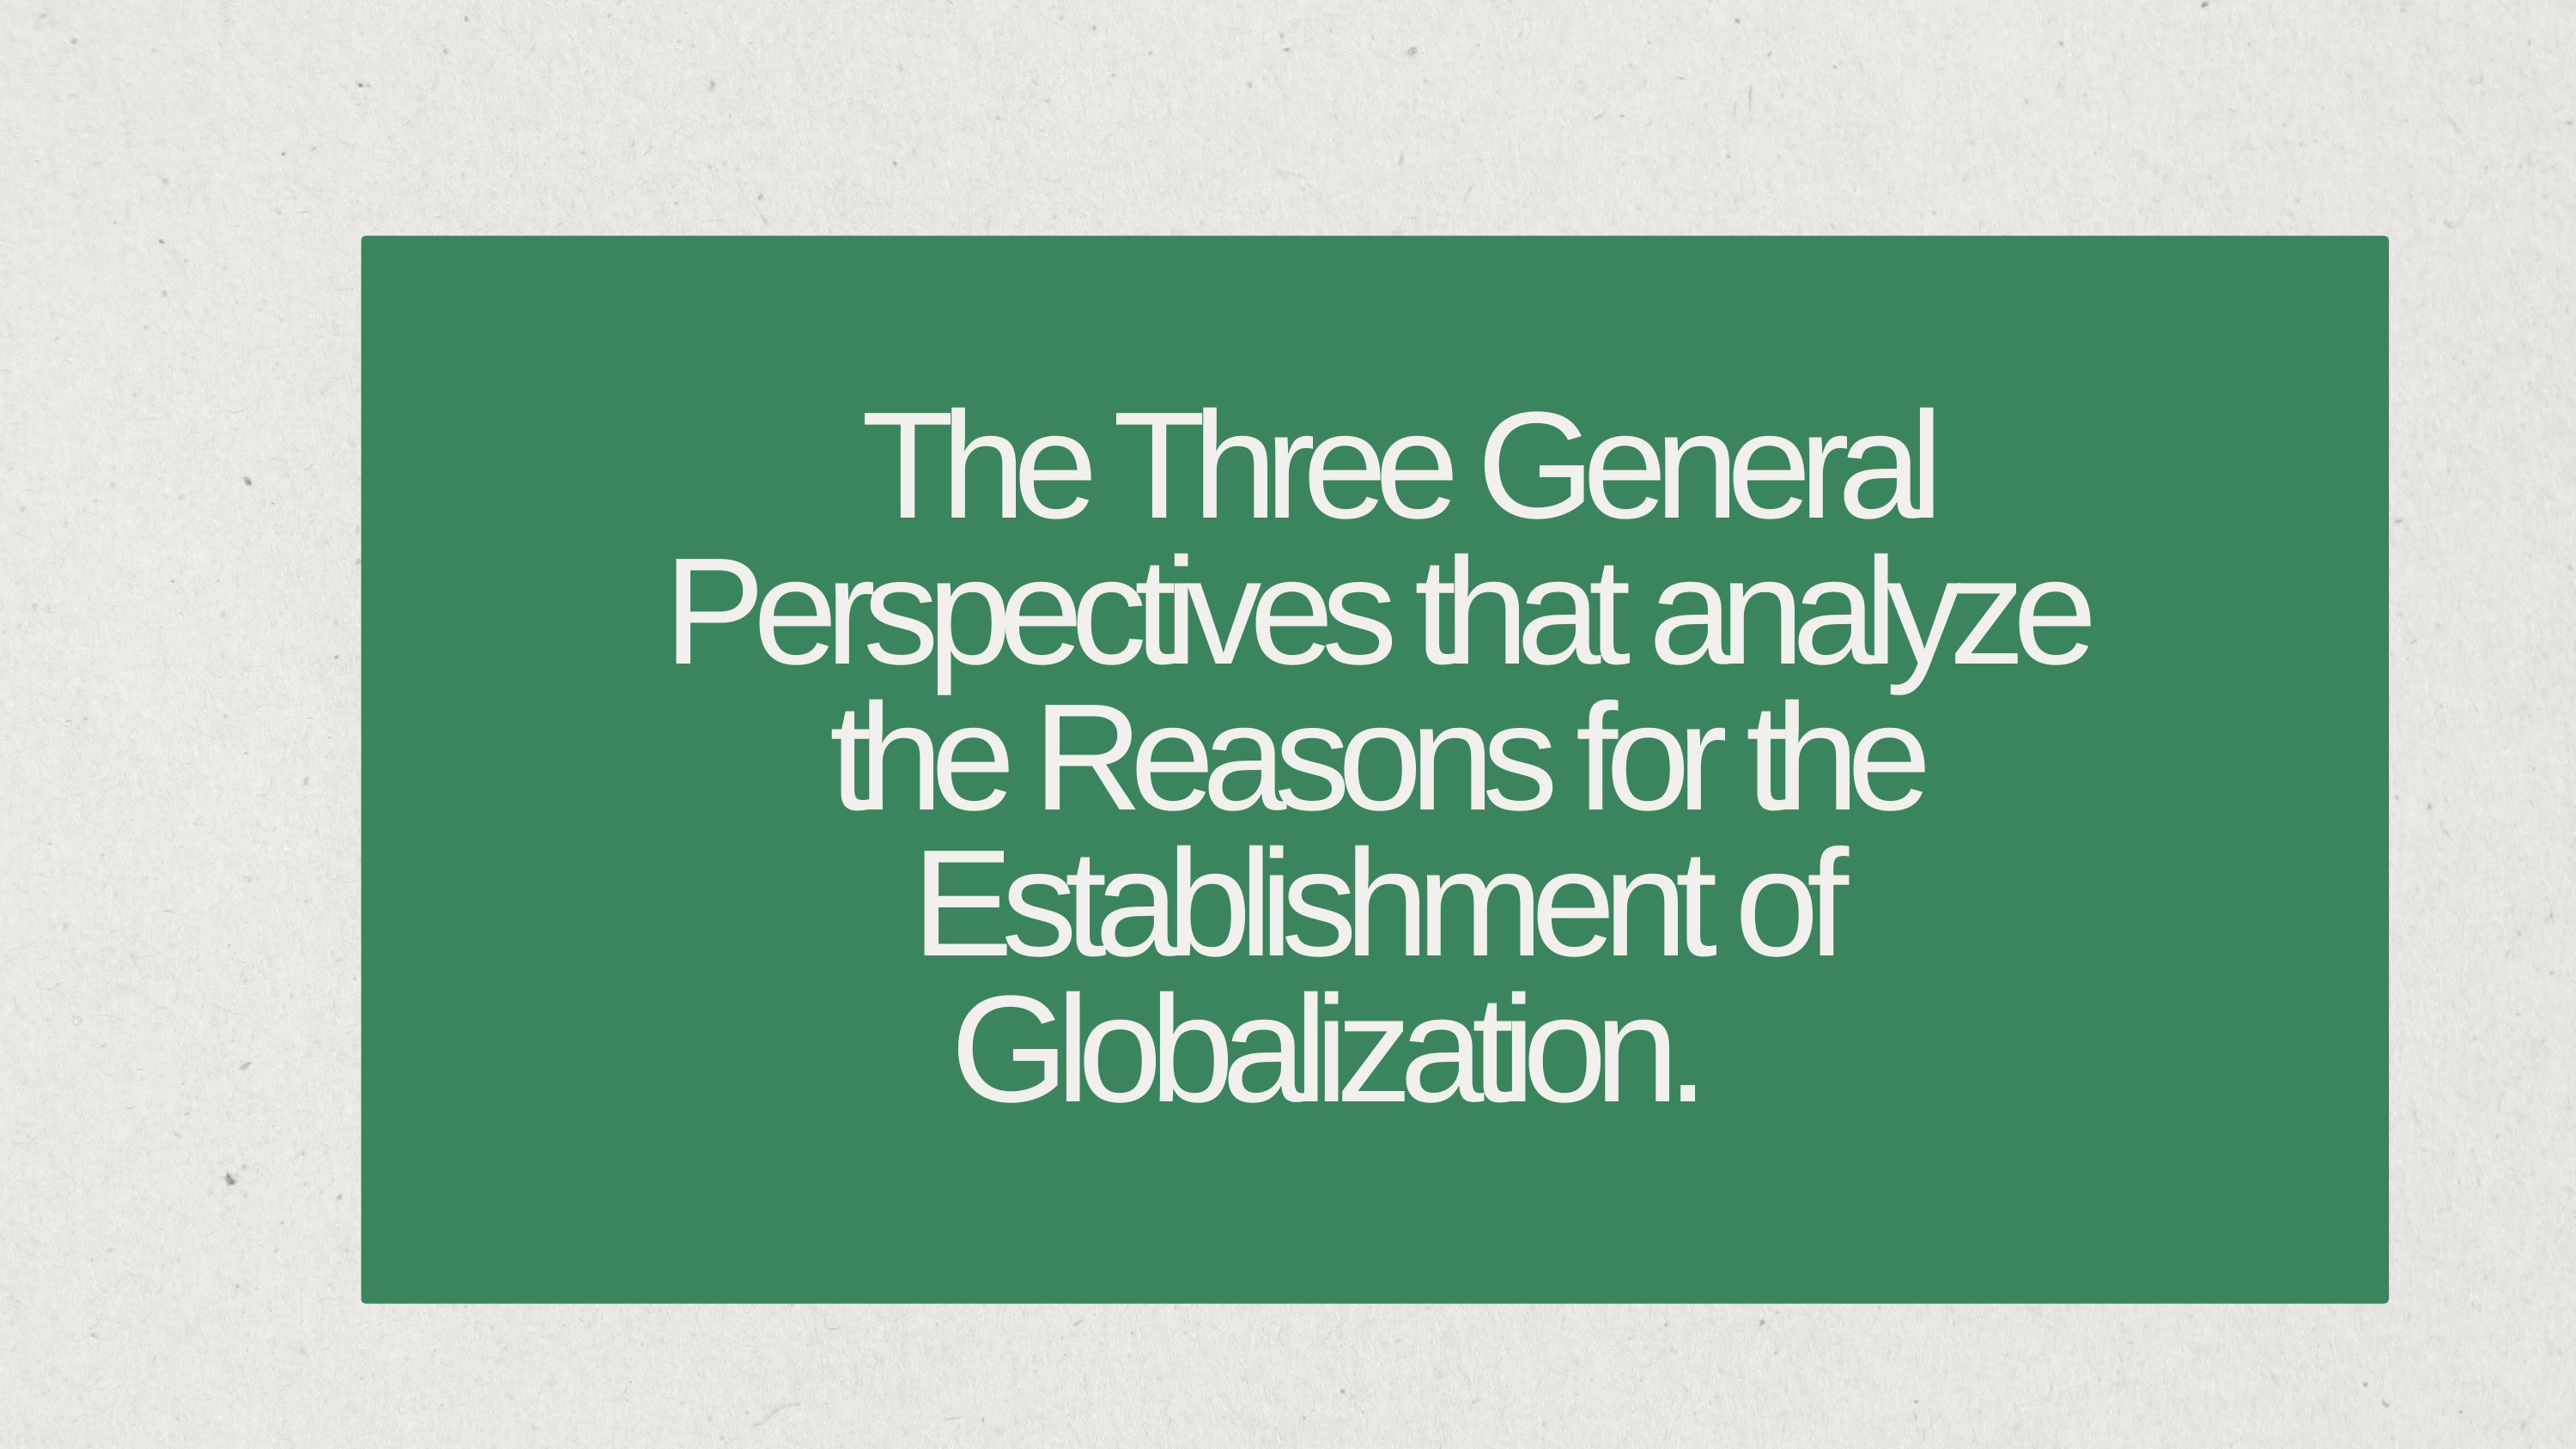

The Three General Perspectives that analyze the Reasons for the Establishment of Globalization.